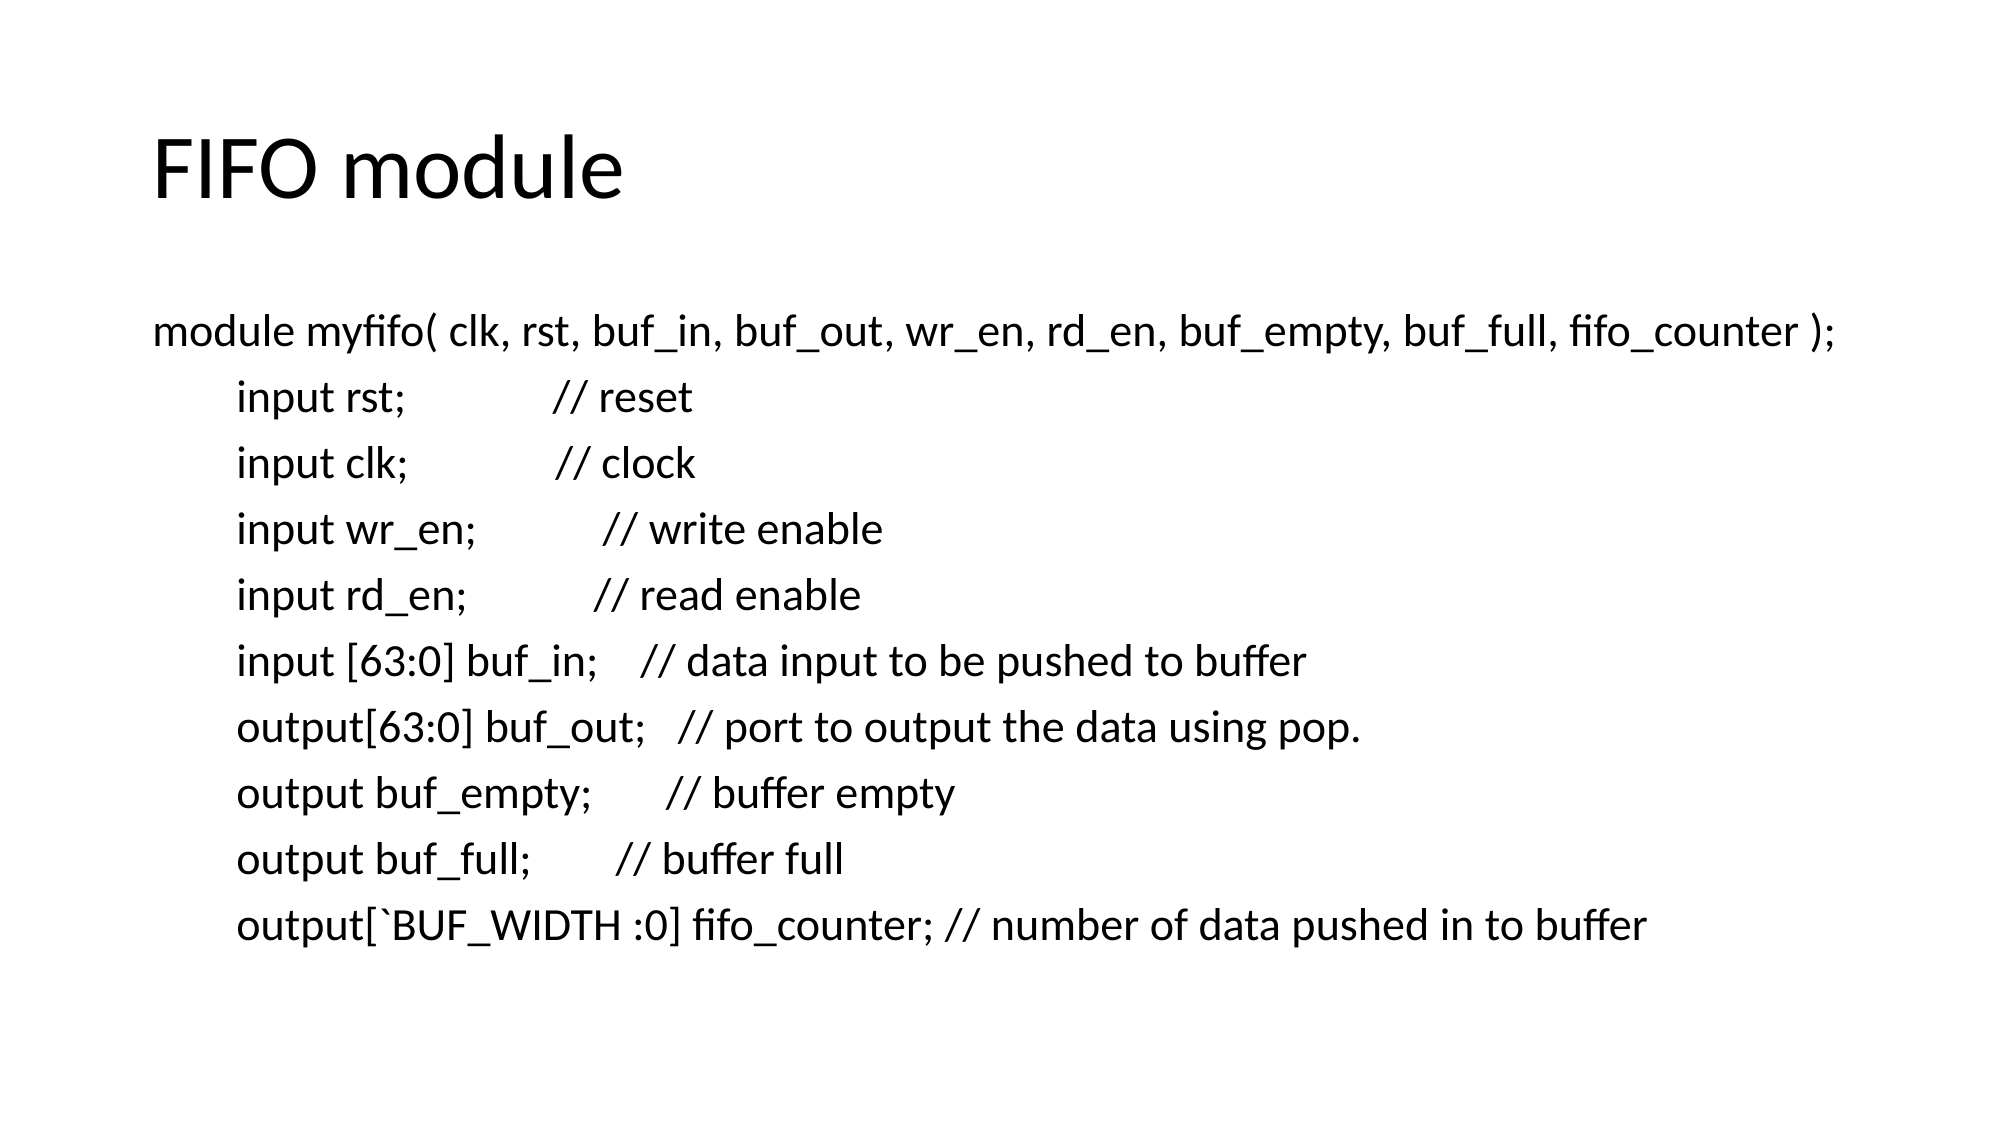

# FIFO module
module myfifo( clk, rst, buf_in, buf_out, wr_en, rd_en, buf_empty, buf_full, fifo_counter );
        input rst;              // reset
        input clk;              // clock
        input wr_en;            // write enable
        input rd_en;            // read enable
        input [63:0] buf_in;    // data input to be pushed to buffer
        output[63:0] buf_out;   // port to output the data using pop.
        output buf_empty;       // buffer empty
        output buf_full;        // buffer full
        output[`BUF_WIDTH :0] fifo_counter; // number of data pushed in to buffer